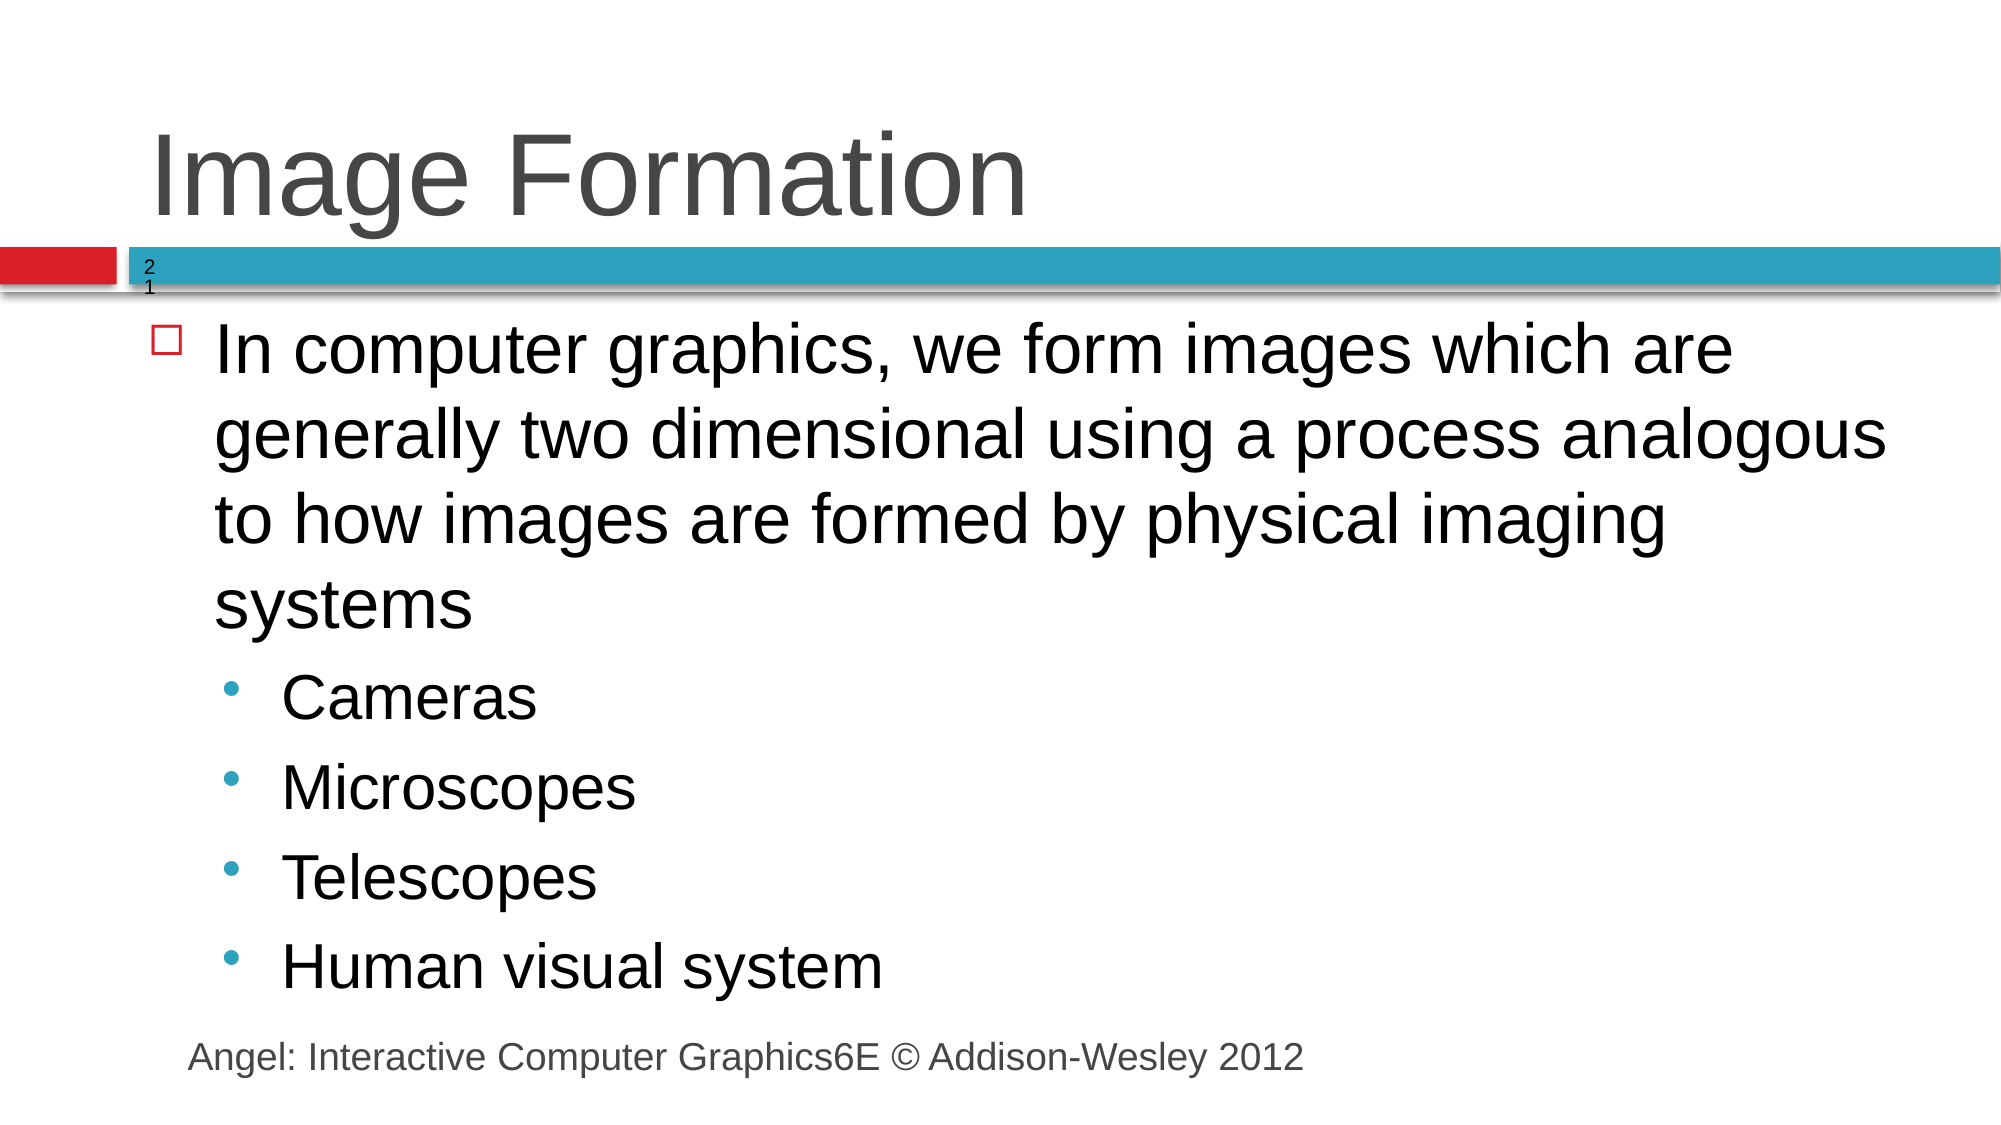

# Image Formation
21
In computer graphics, we form images which are generally two dimensional using a process analogous to how images are formed by physical imaging systems
Cameras
Microscopes
Telescopes
Human visual system
Angel: Interactive Computer Graphics6E © Addison-Wesley 2012